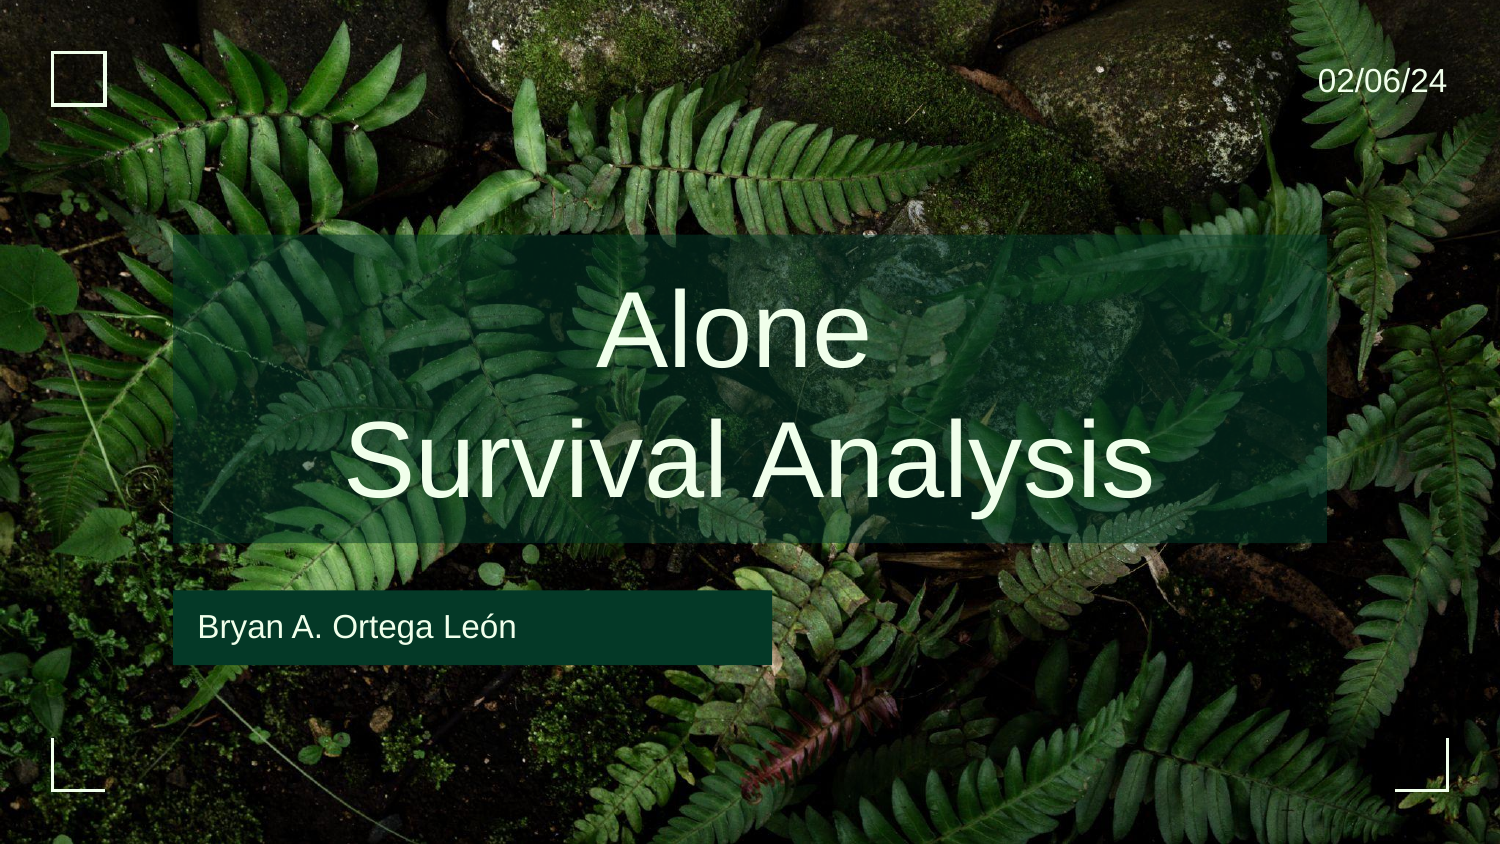

02/06/24
# Alone
Survival Analysis
 Bryan A. Ortega León